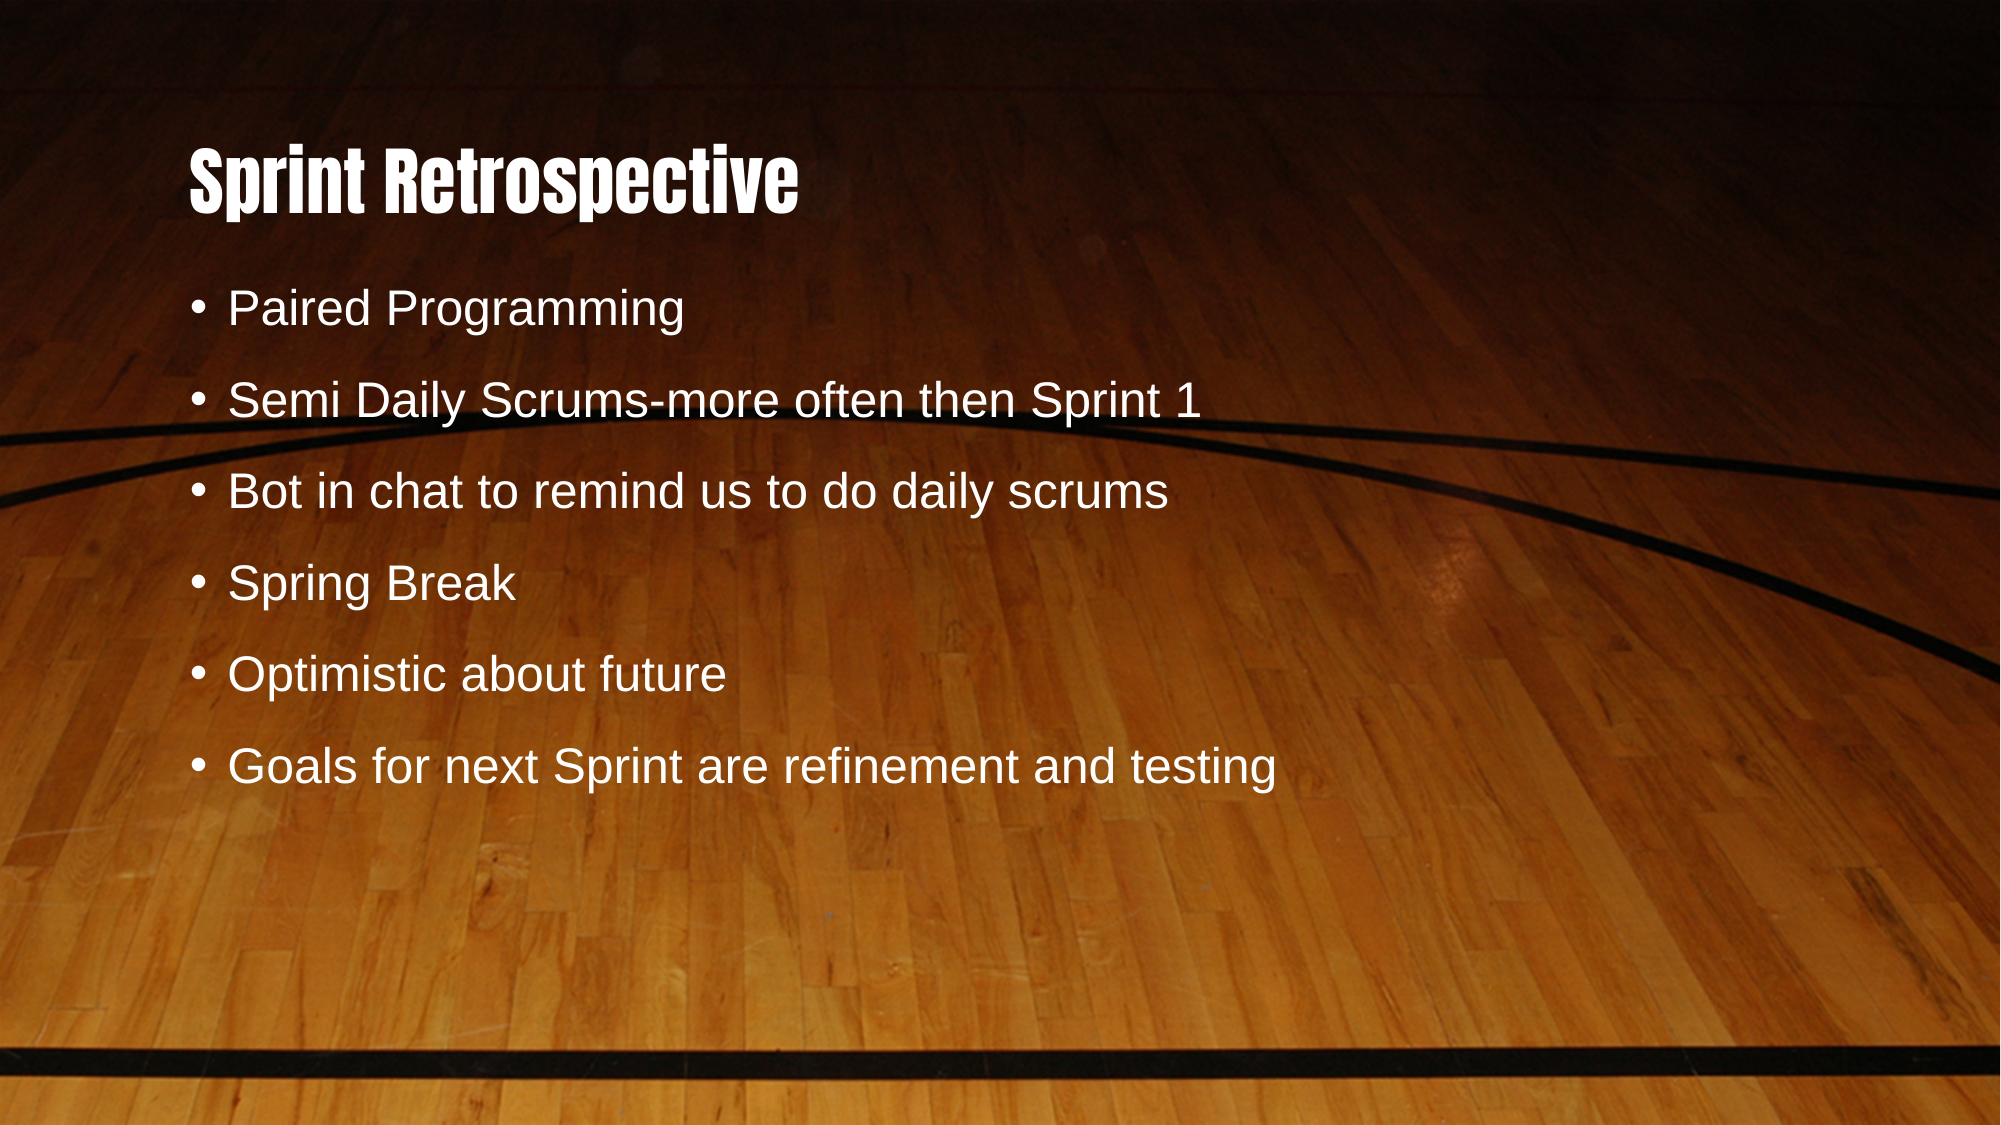

# Sprint Retrospective
Paired Programming
Semi Daily Scrums-more often then Sprint 1
Bot in chat to remind us to do daily scrums
Spring Break
Optimistic about future
Goals for next Sprint are refinement and testing